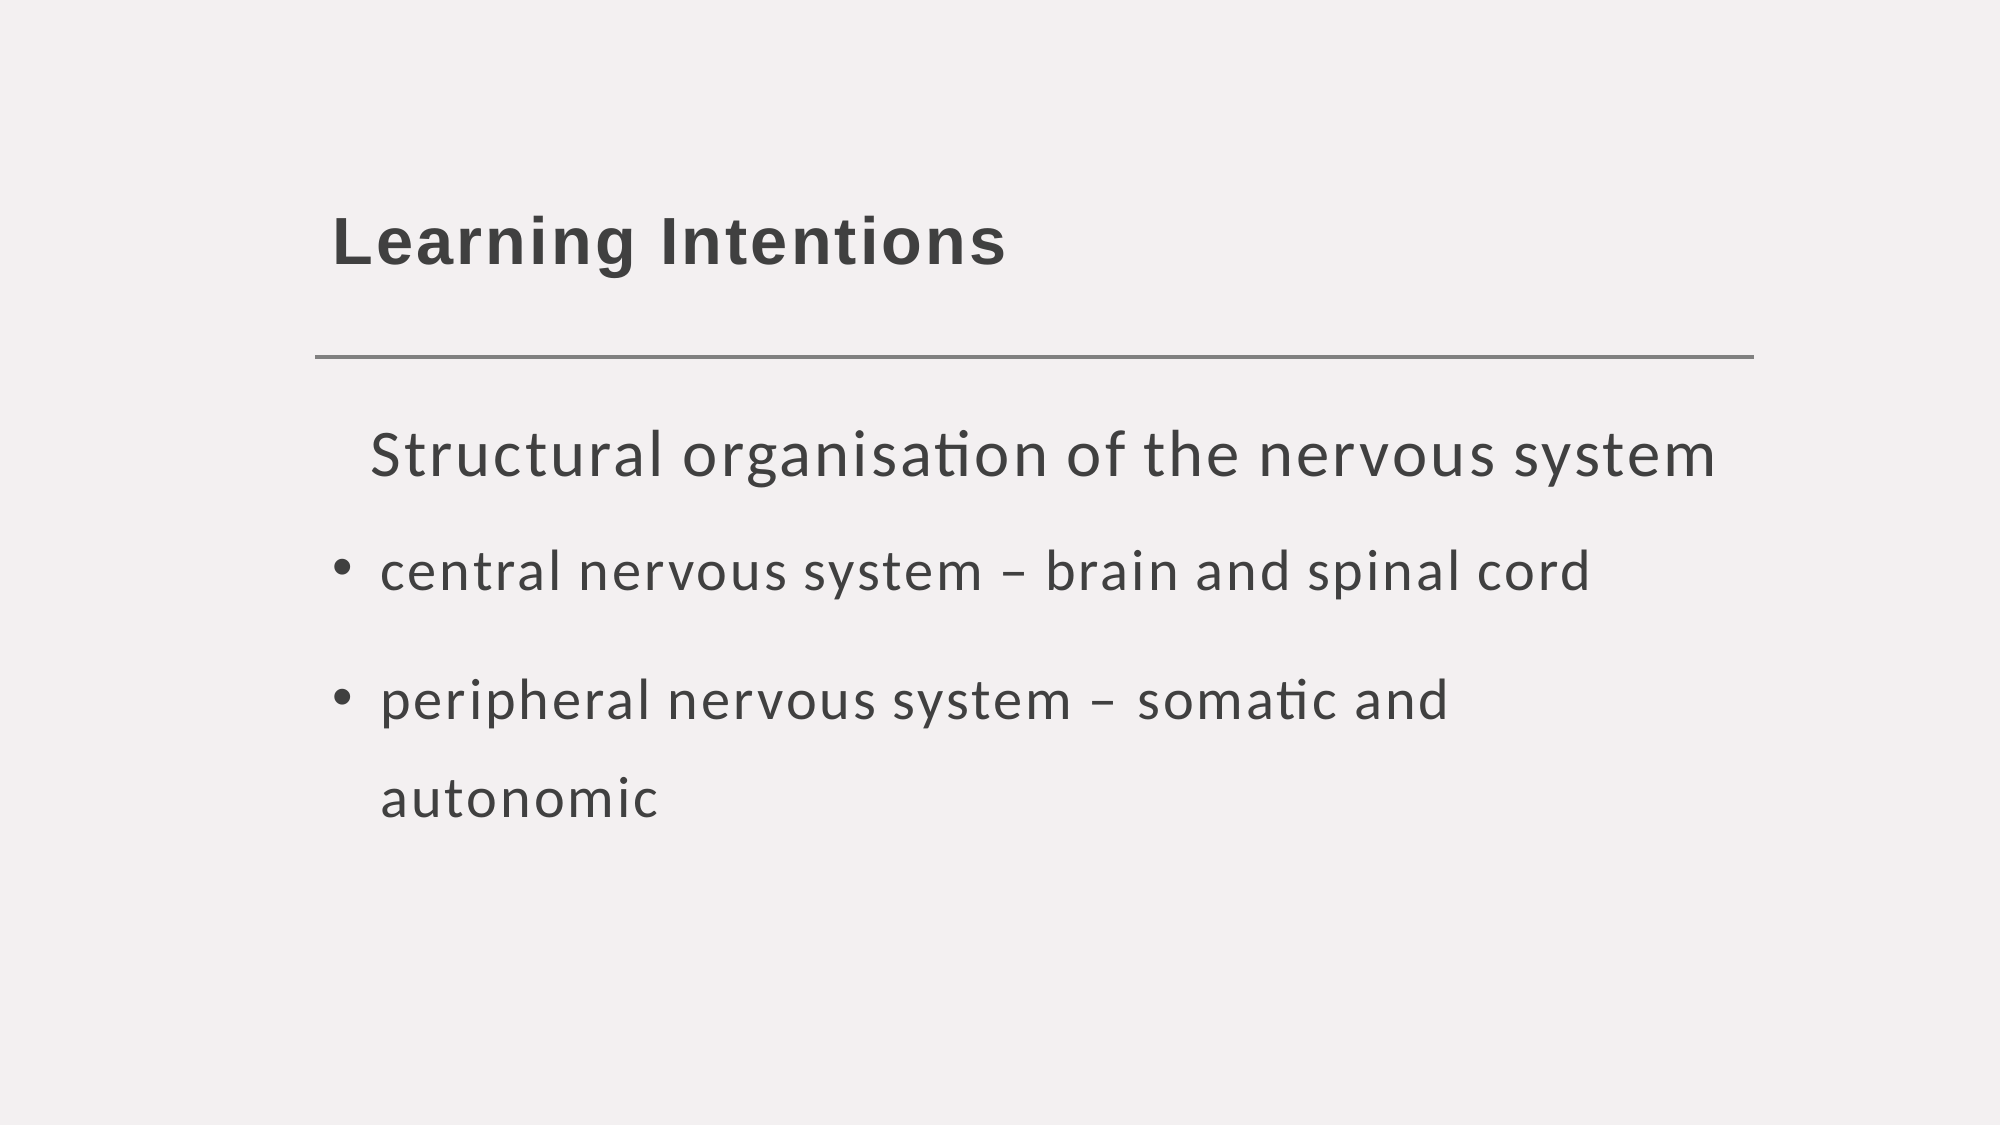

# Learning Intentions
Structural organisation of the nervous system
central nervous system – brain and spinal cord
peripheral nervous system – somatic and autonomic